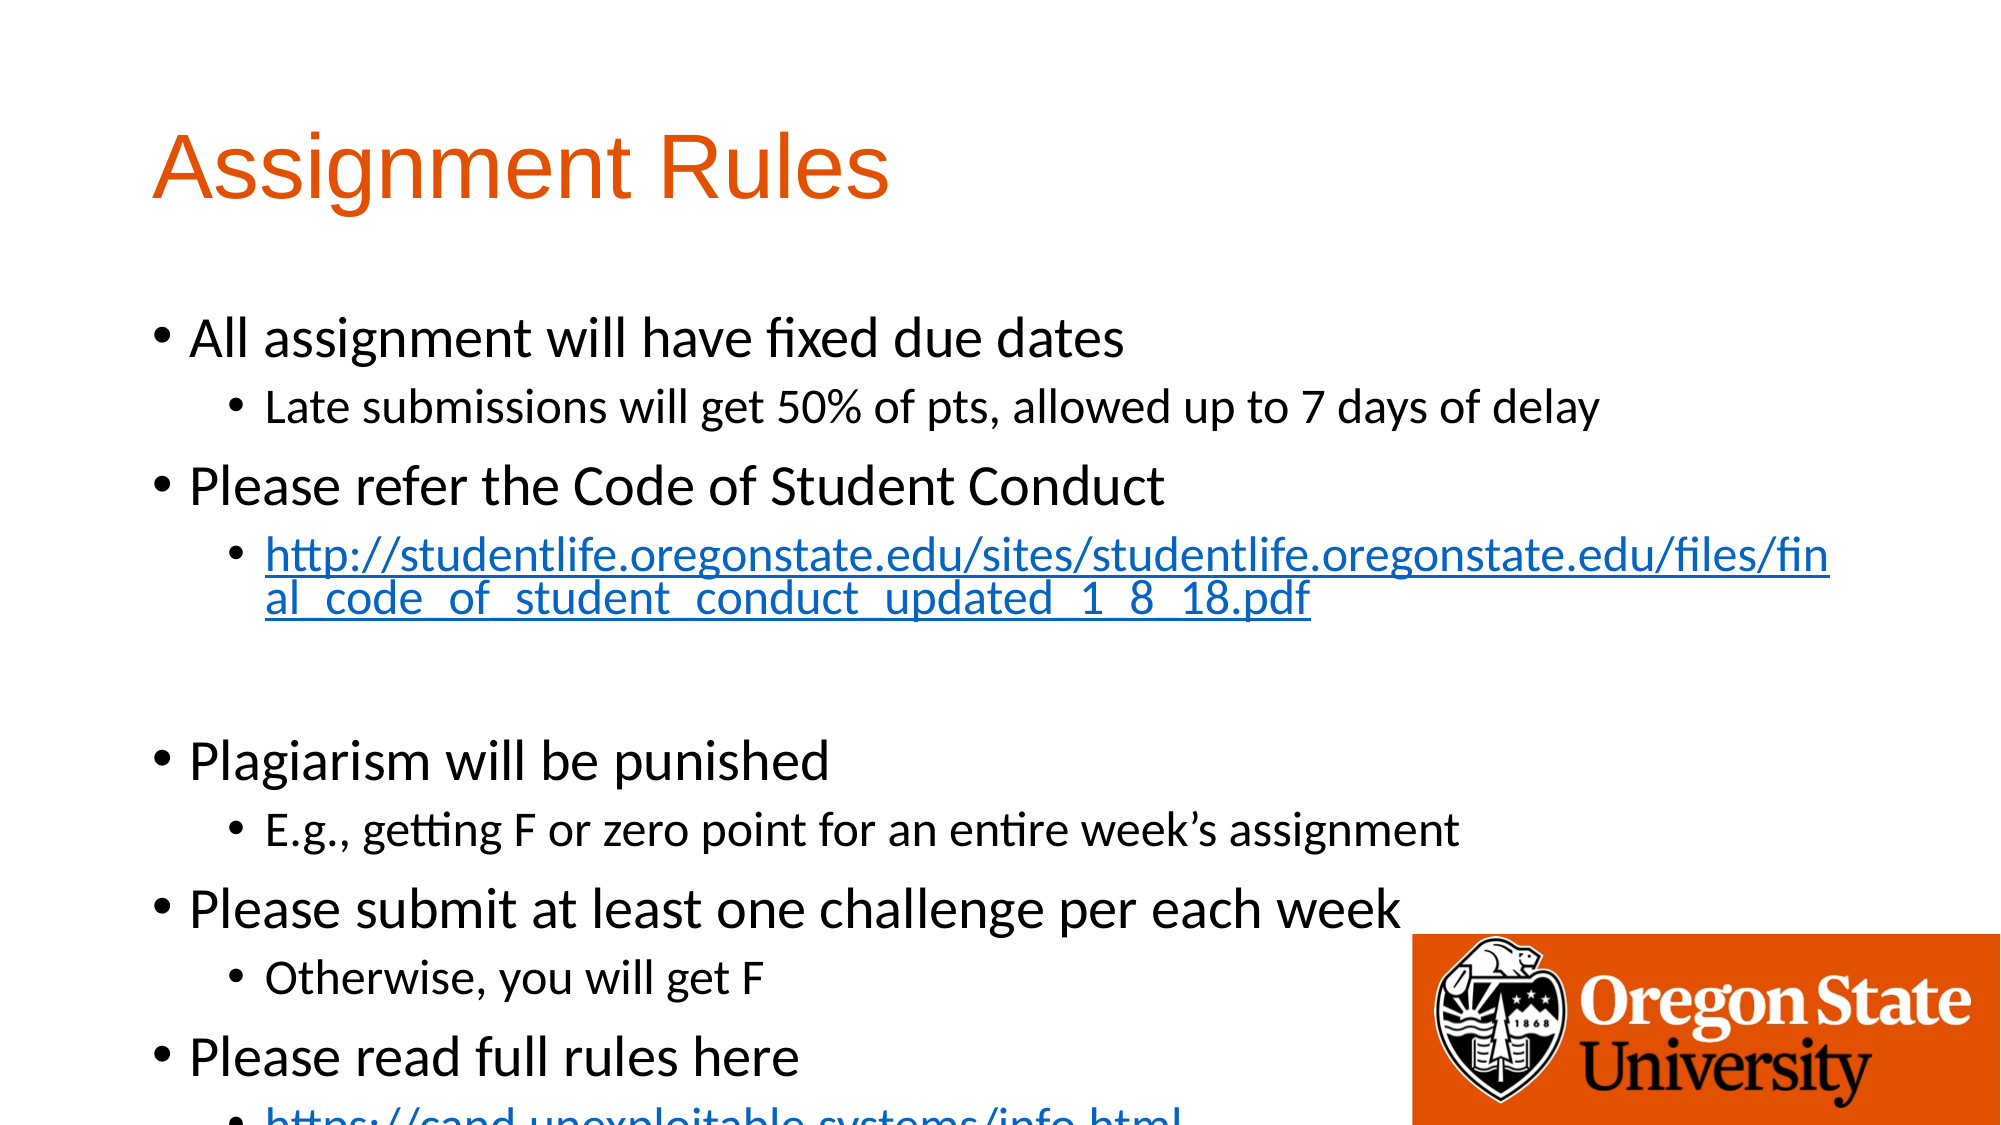

# Assignment Rules
All assignment will have fixed due dates
Late submissions will get 50% of pts, allowed up to 7 days of delay
Please refer the Code of Student Conduct
http://studentlife.oregonstate.edu/sites/studentlife.oregonstate.edu/files/final_code_of_student_conduct_updated_1_8_18.pdf

Plagiarism will be punished
E.g., getting F or zero point for an entire week’s assignment
Please submit at least one challenge per each week
Otherwise, you will get F
Please read full rules here
https://cand.unexploitable.systems/info.html